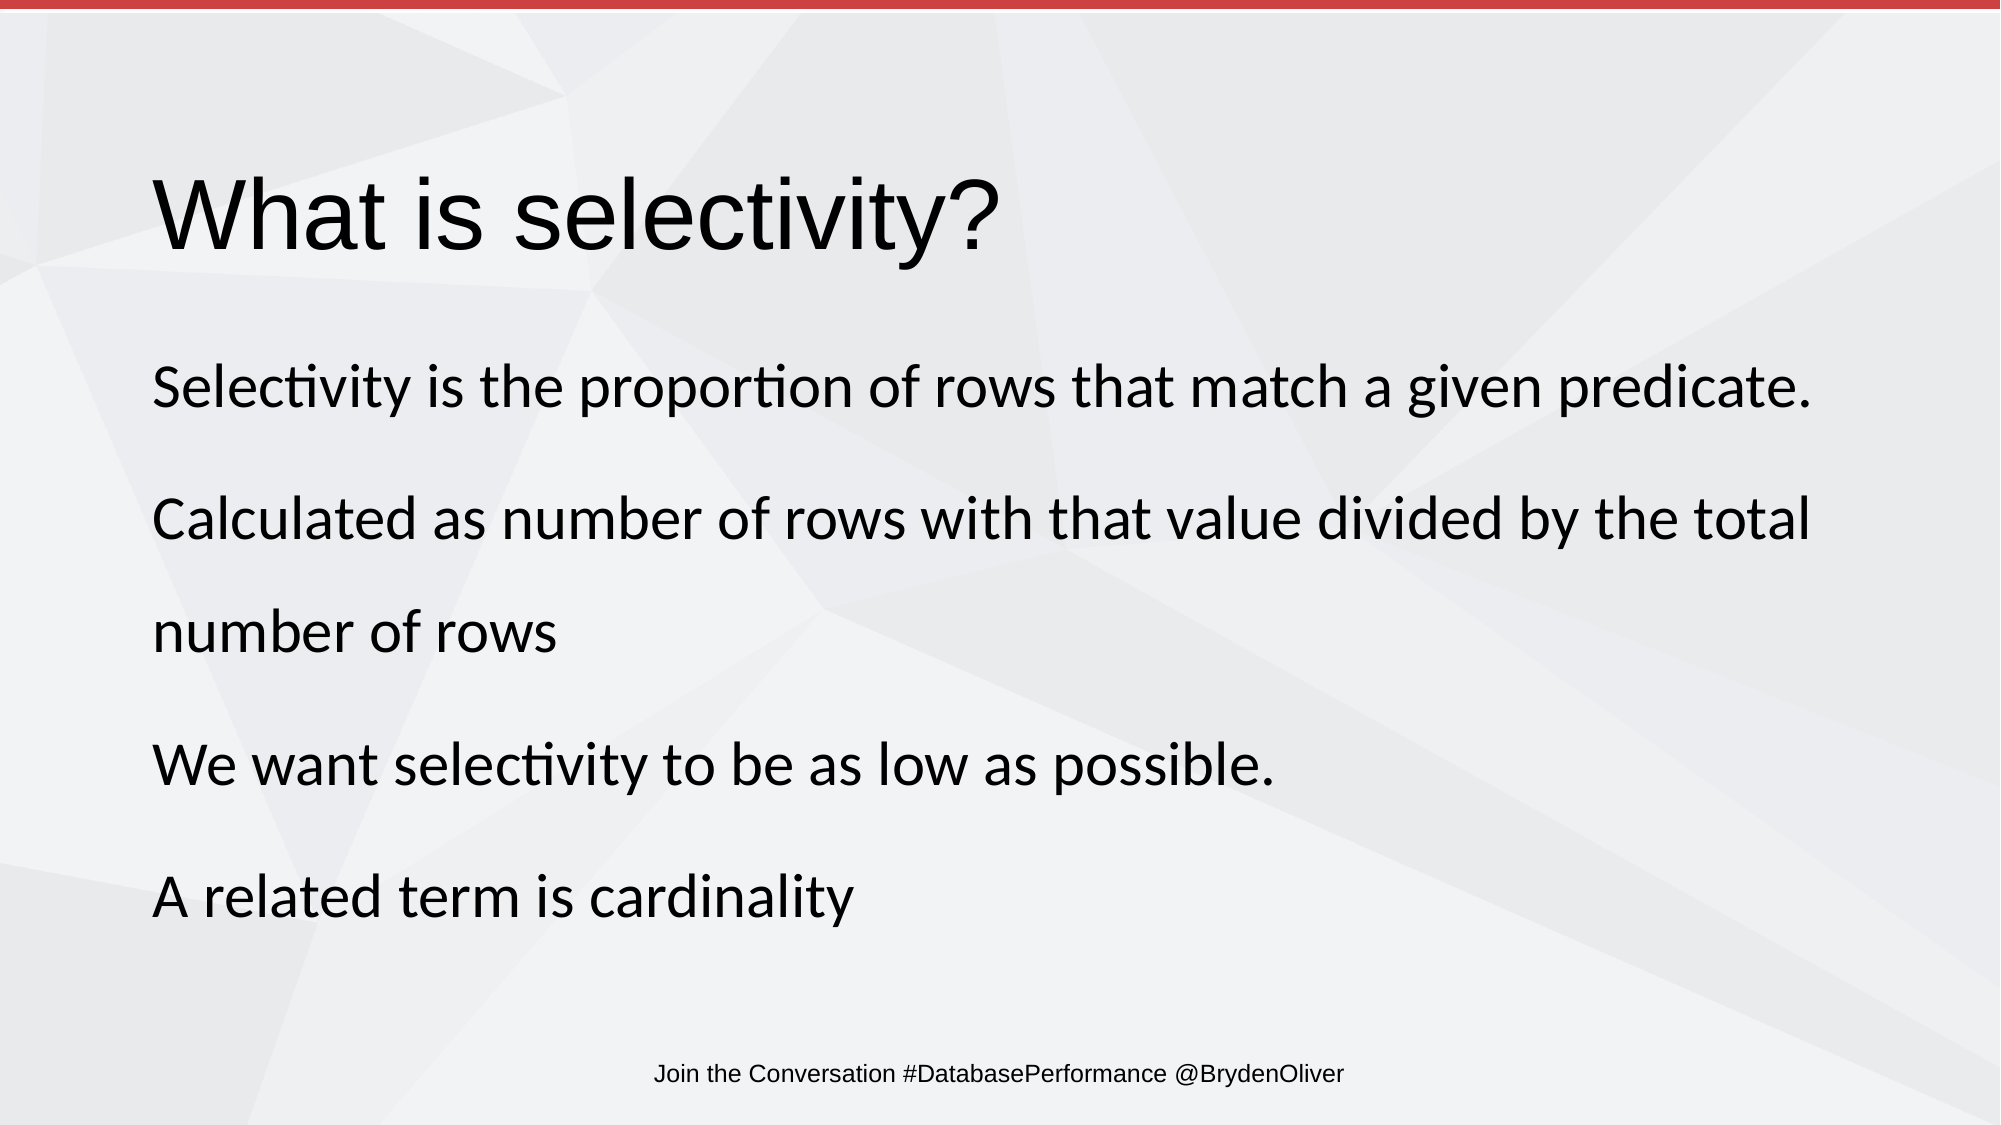

# What is selectivity?
Selectivity is the proportion of rows that match a given predicate.
Calculated as number of rows with that value divided by the total number of rows
We want selectivity to be as low as possible.
A related term is cardinality

Join the Conversation #DatabasePerformance @BrydenOliver